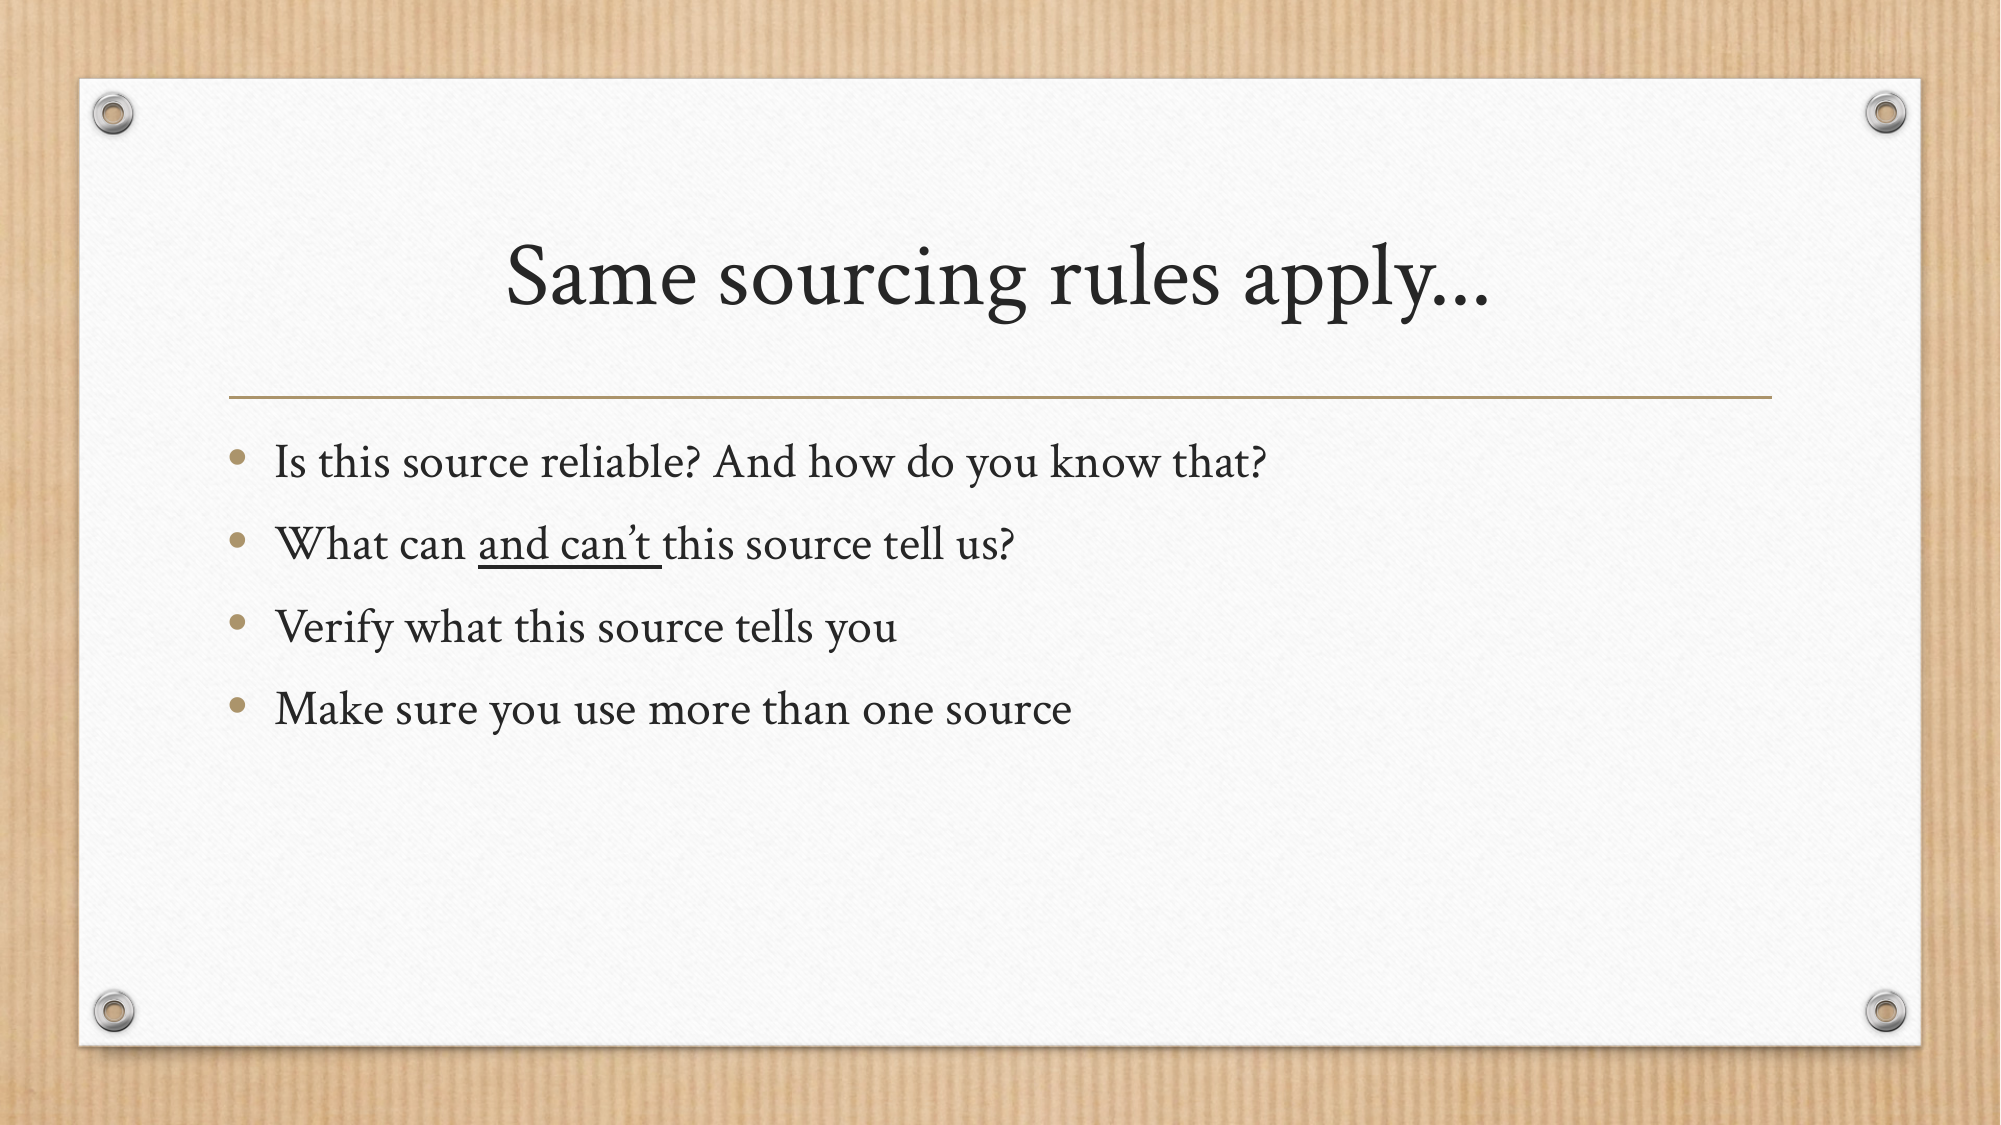

# Same sourcing rules apply...
Is this source reliable? And how do you know that?
What can and can’t this source tell us?
Verify what this source tells you
Make sure you use more than one source